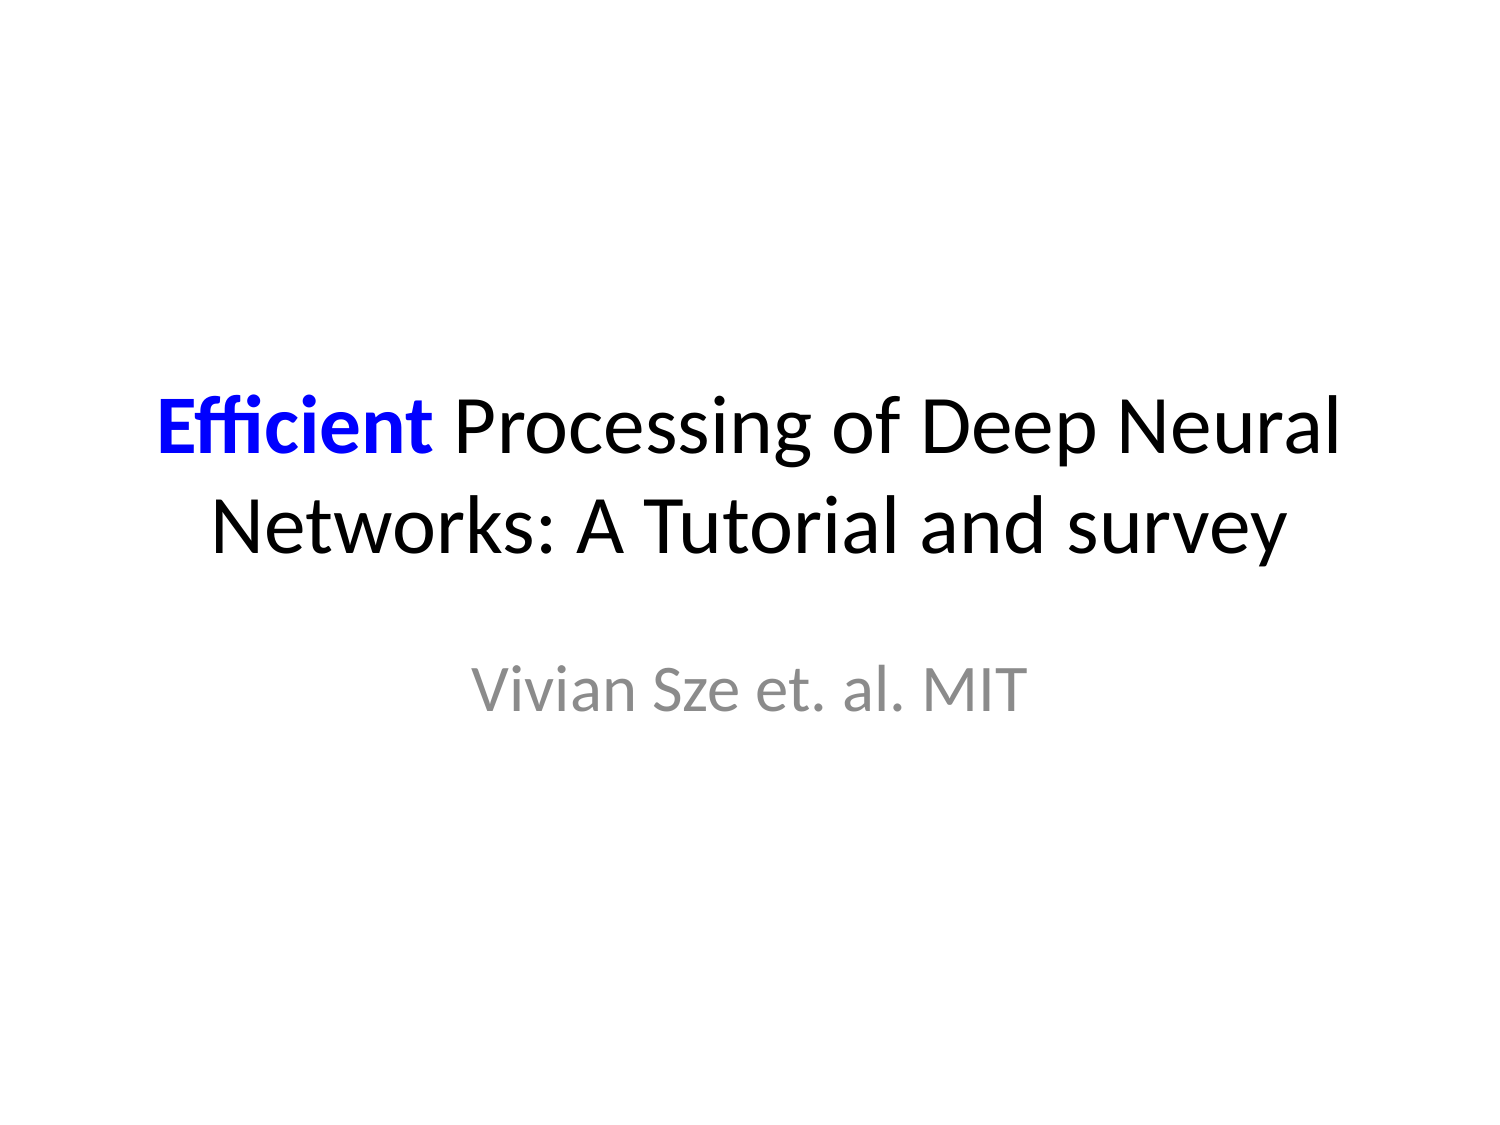

# Efficient Processing of Deep Neural Networks: A Tutorial and survey
Vivian Sze et. al. MIT